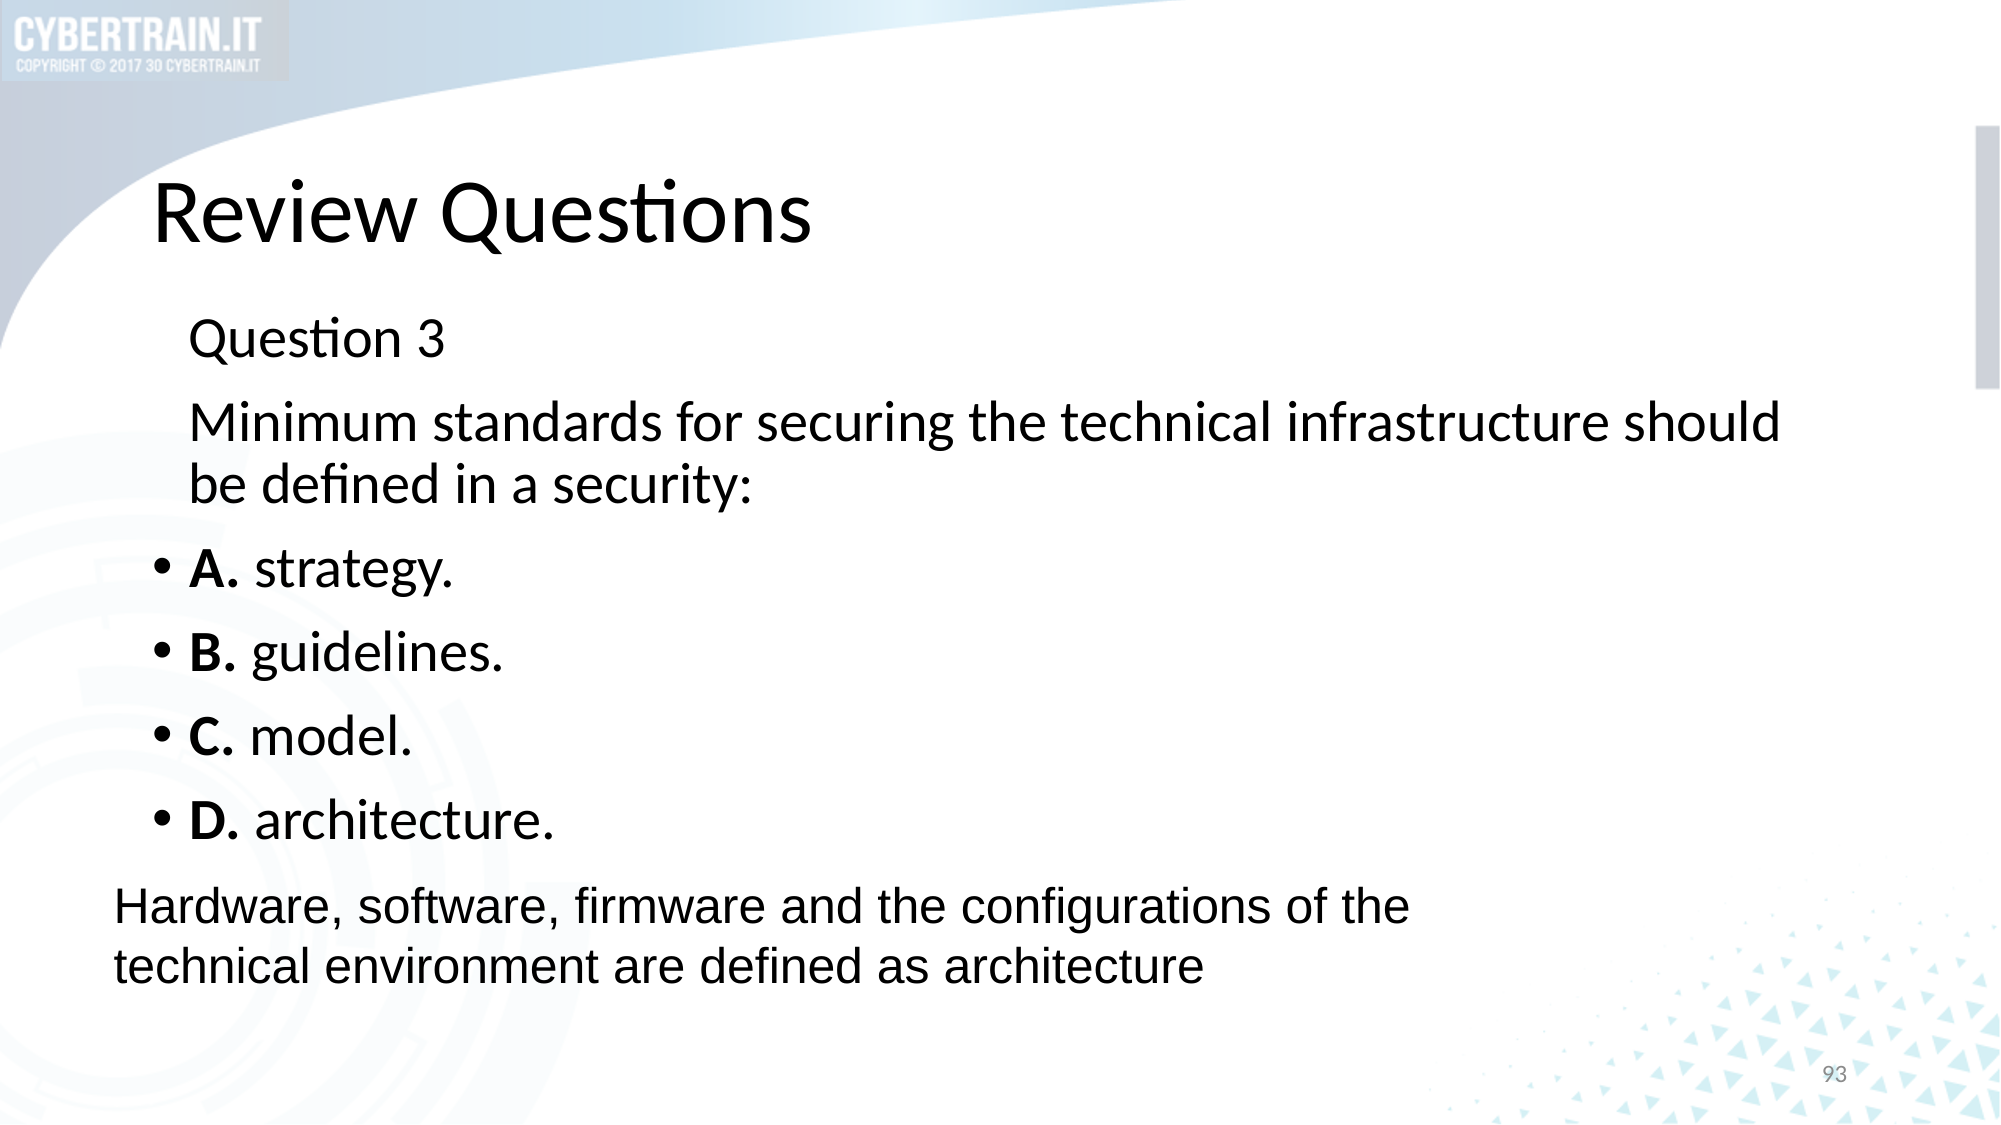

# Review Questions
Question 3
Minimum standards for securing the technical infrastructure should be defined in a security:
A. strategy.
B. guidelines.
C. model.
D. architecture.

Hardware, software, firmware and the configurations of the technical environment are defined as architecture
93